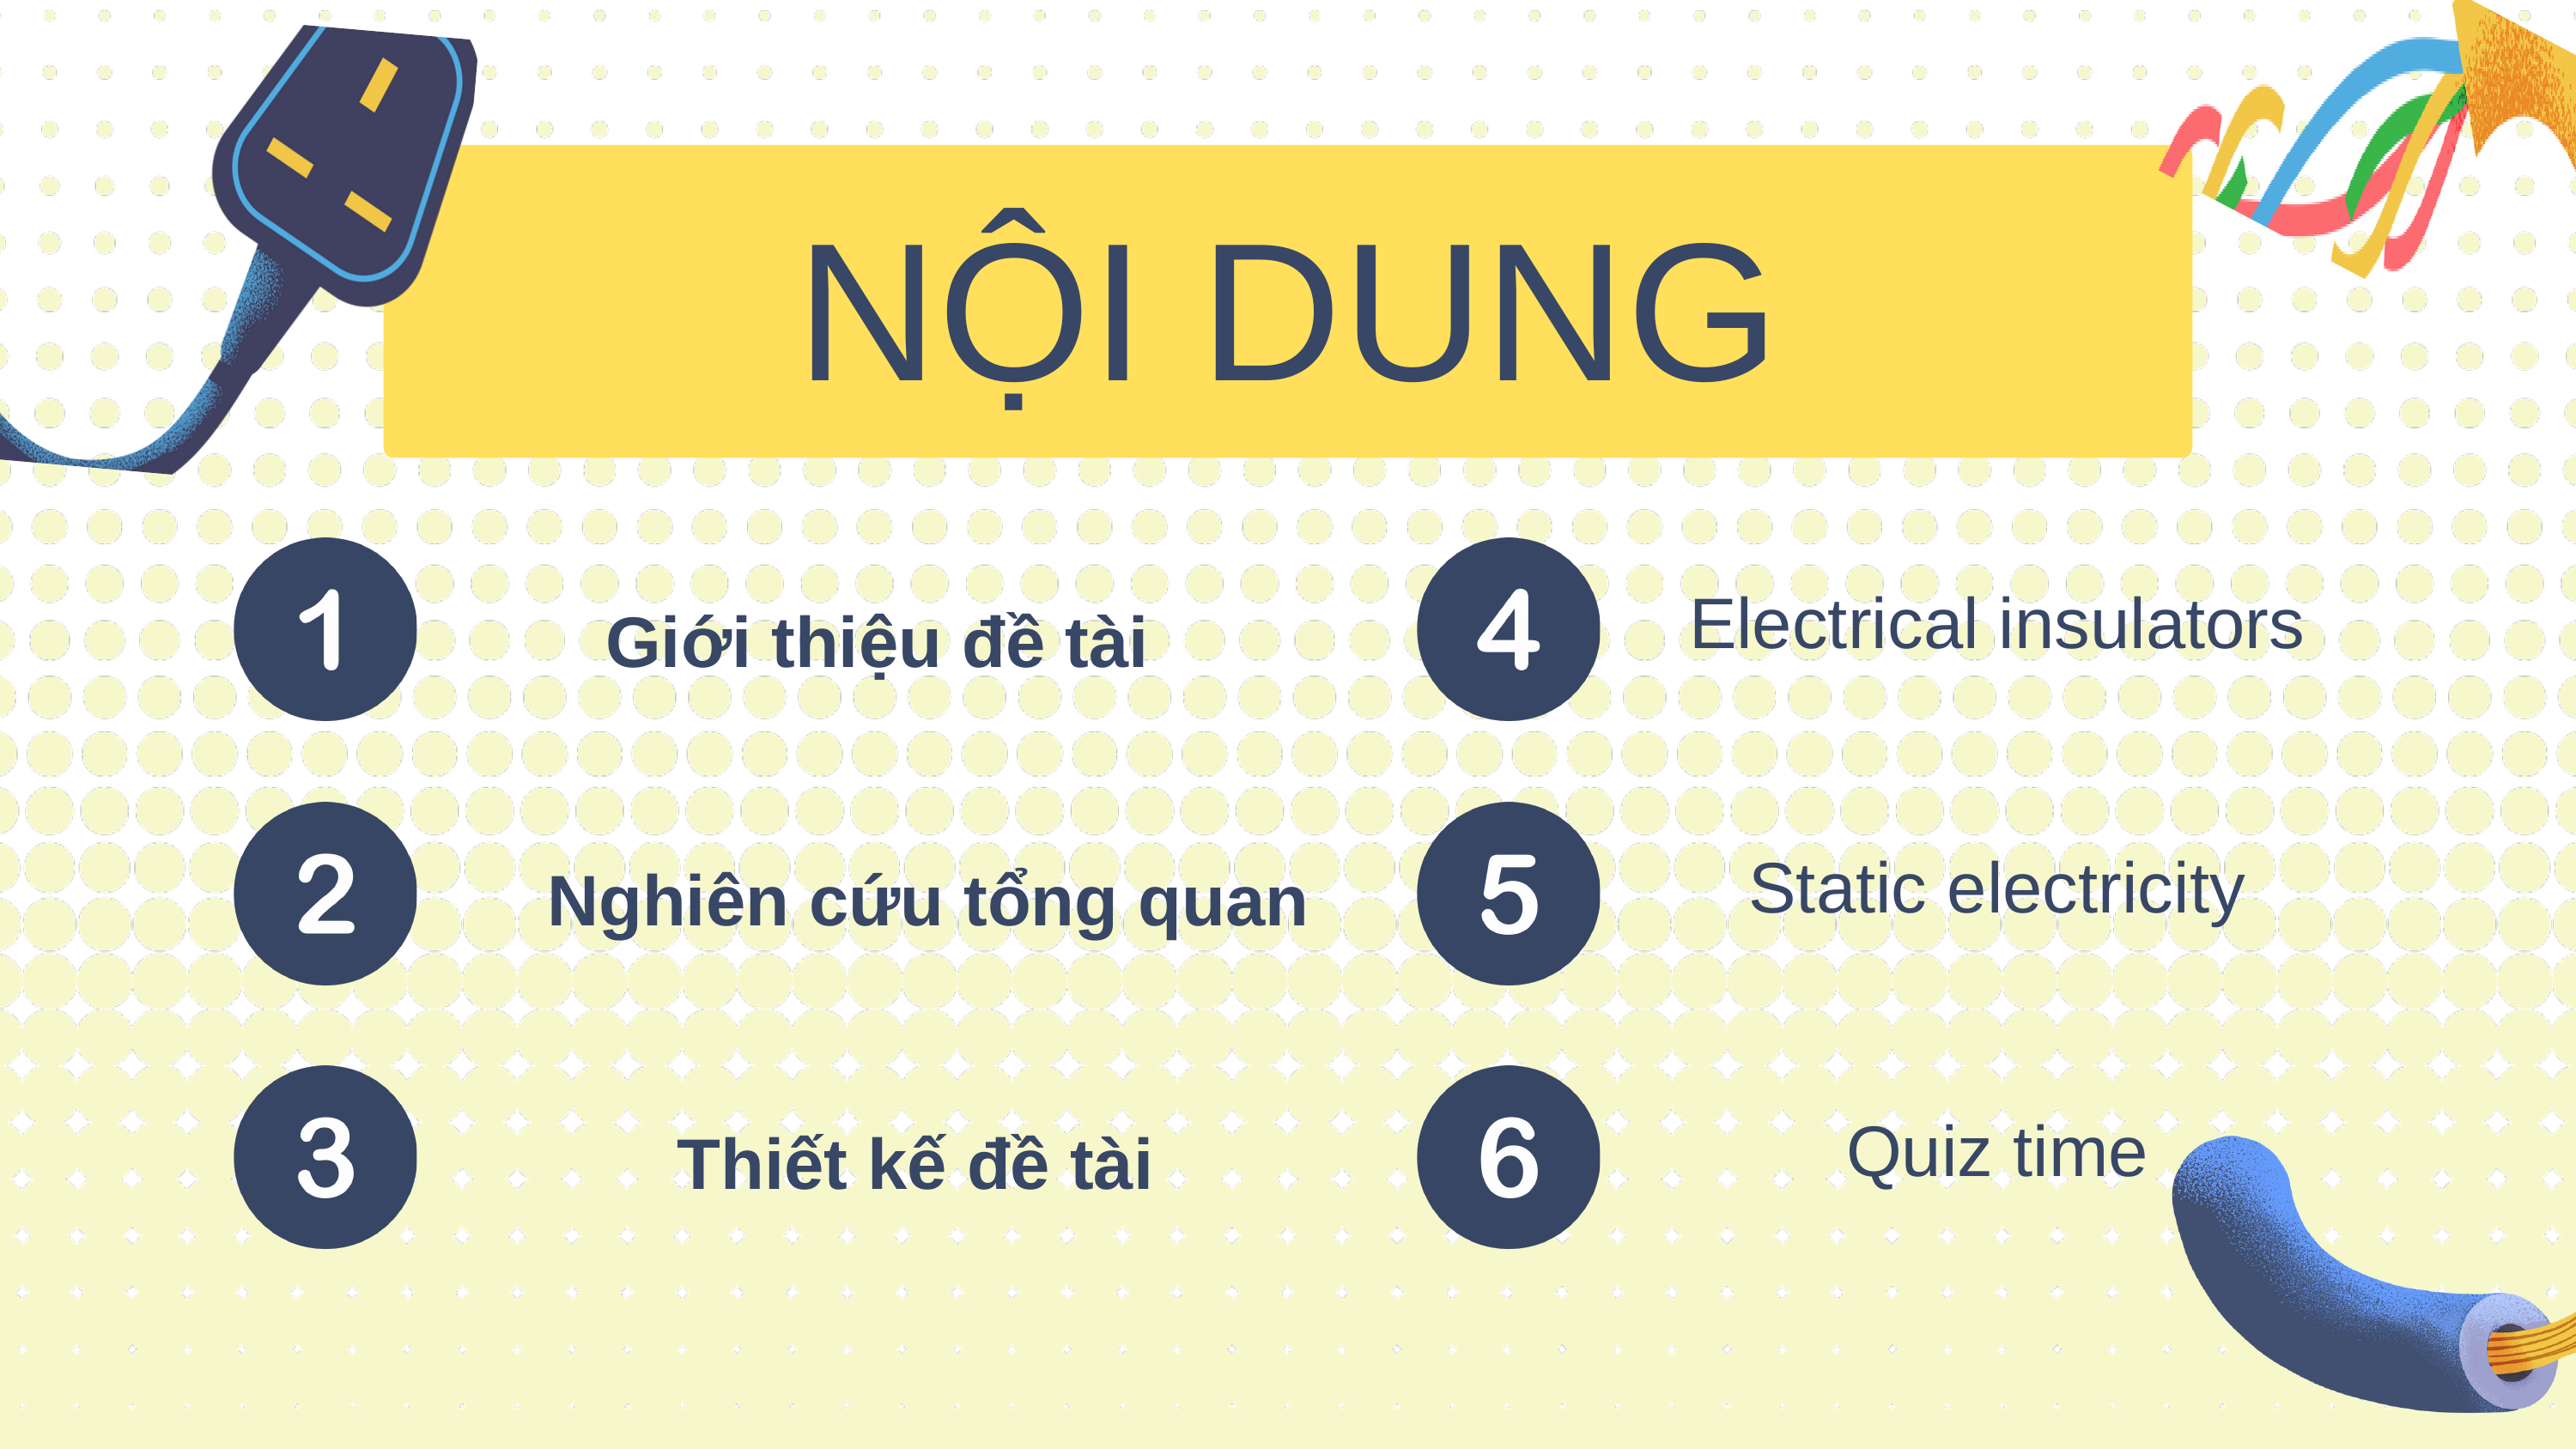

NỘI DUNG

Electrical insulators
Giới thiệu đề tài

Static electricity
Nghiên cứu tổng quan

Quiz time
Thiết kế đề tài